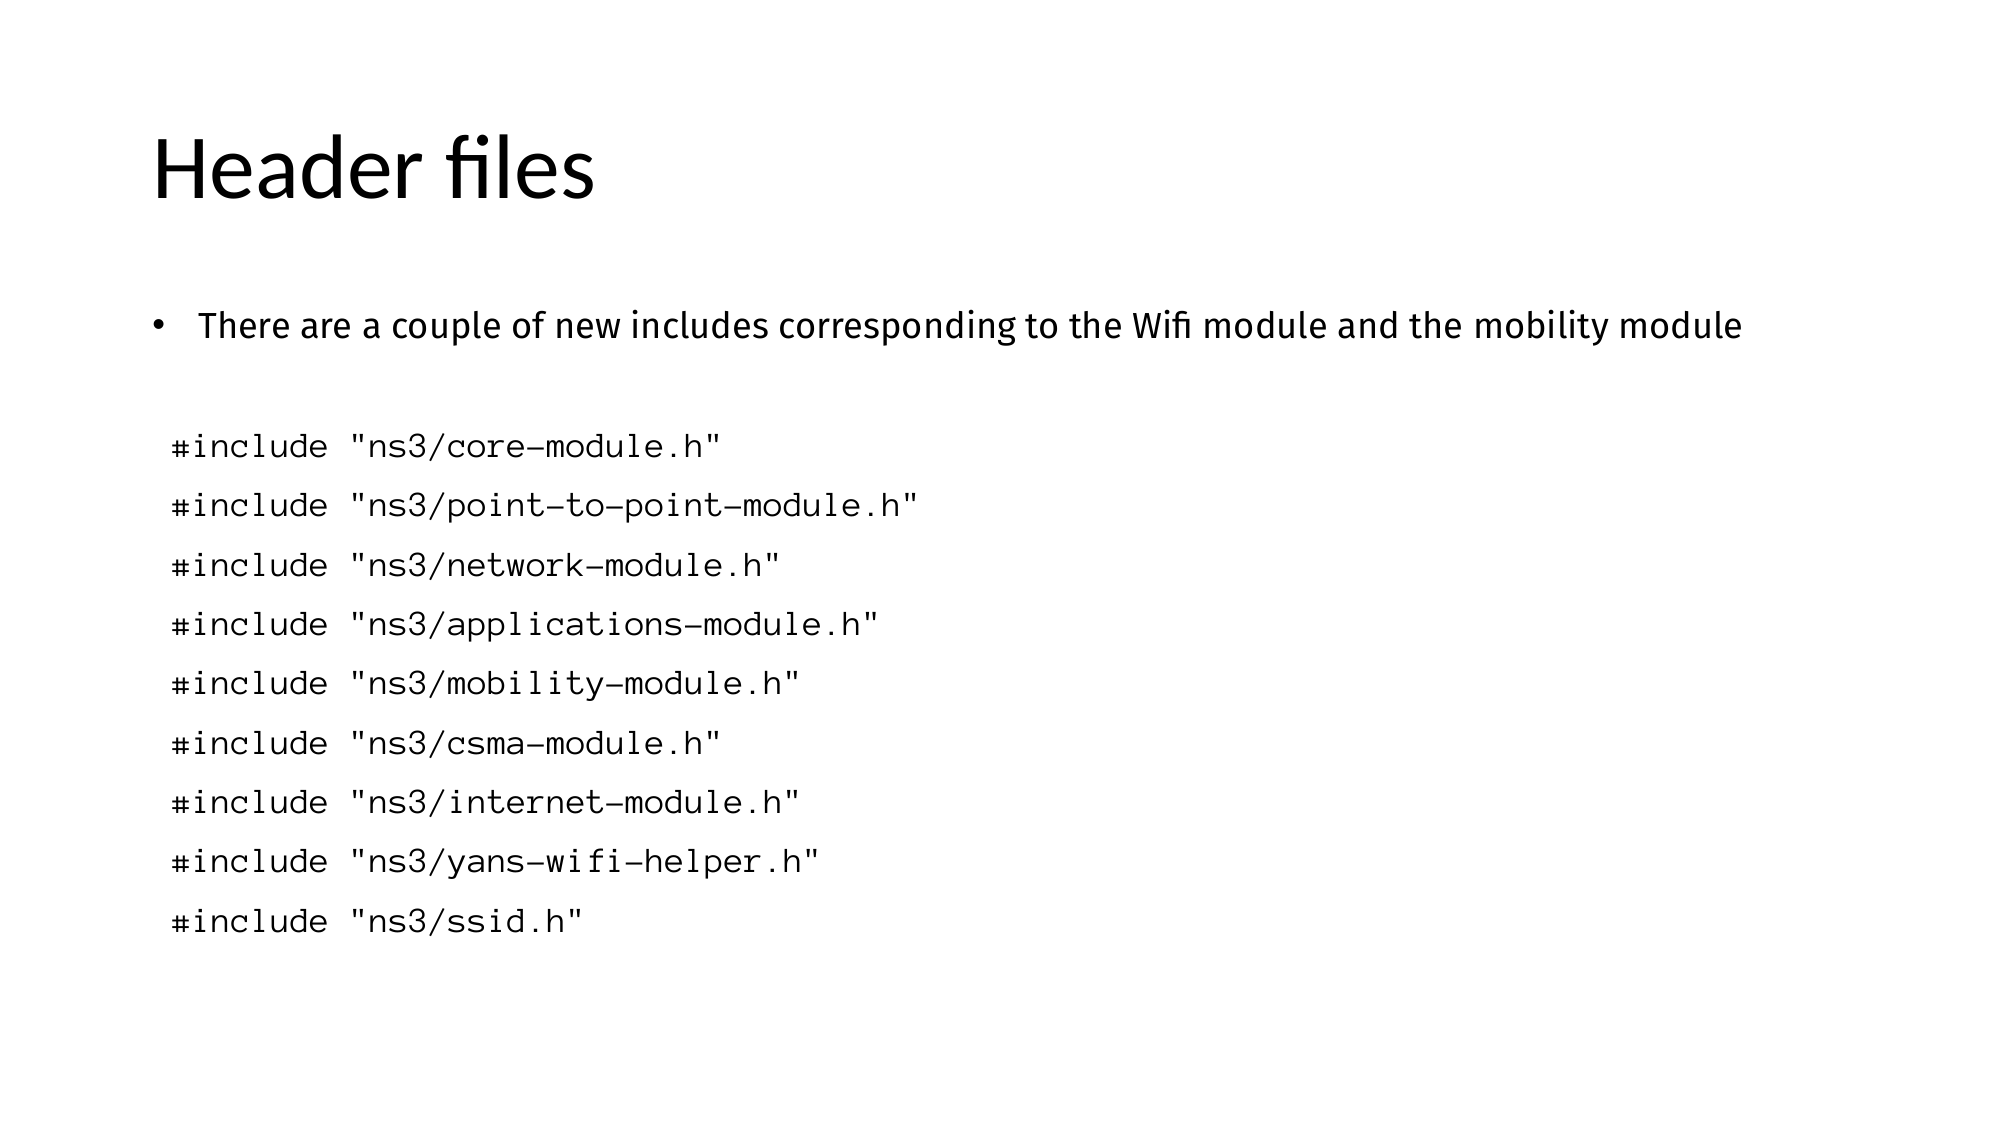

# Header files
 There are a couple of new includes corresponding to the Wifi module and the mobility module

 #include "ns3/core-module.h"
 #include "ns3/point-to-point-module.h"
 #include "ns3/network-module.h"
 #include "ns3/applications-module.h"
 #include "ns3/mobility-module.h"
 #include "ns3/csma-module.h"
 #include "ns3/internet-module.h"
 #include "ns3/yans-wifi-helper.h"
 #include "ns3/ssid.h"